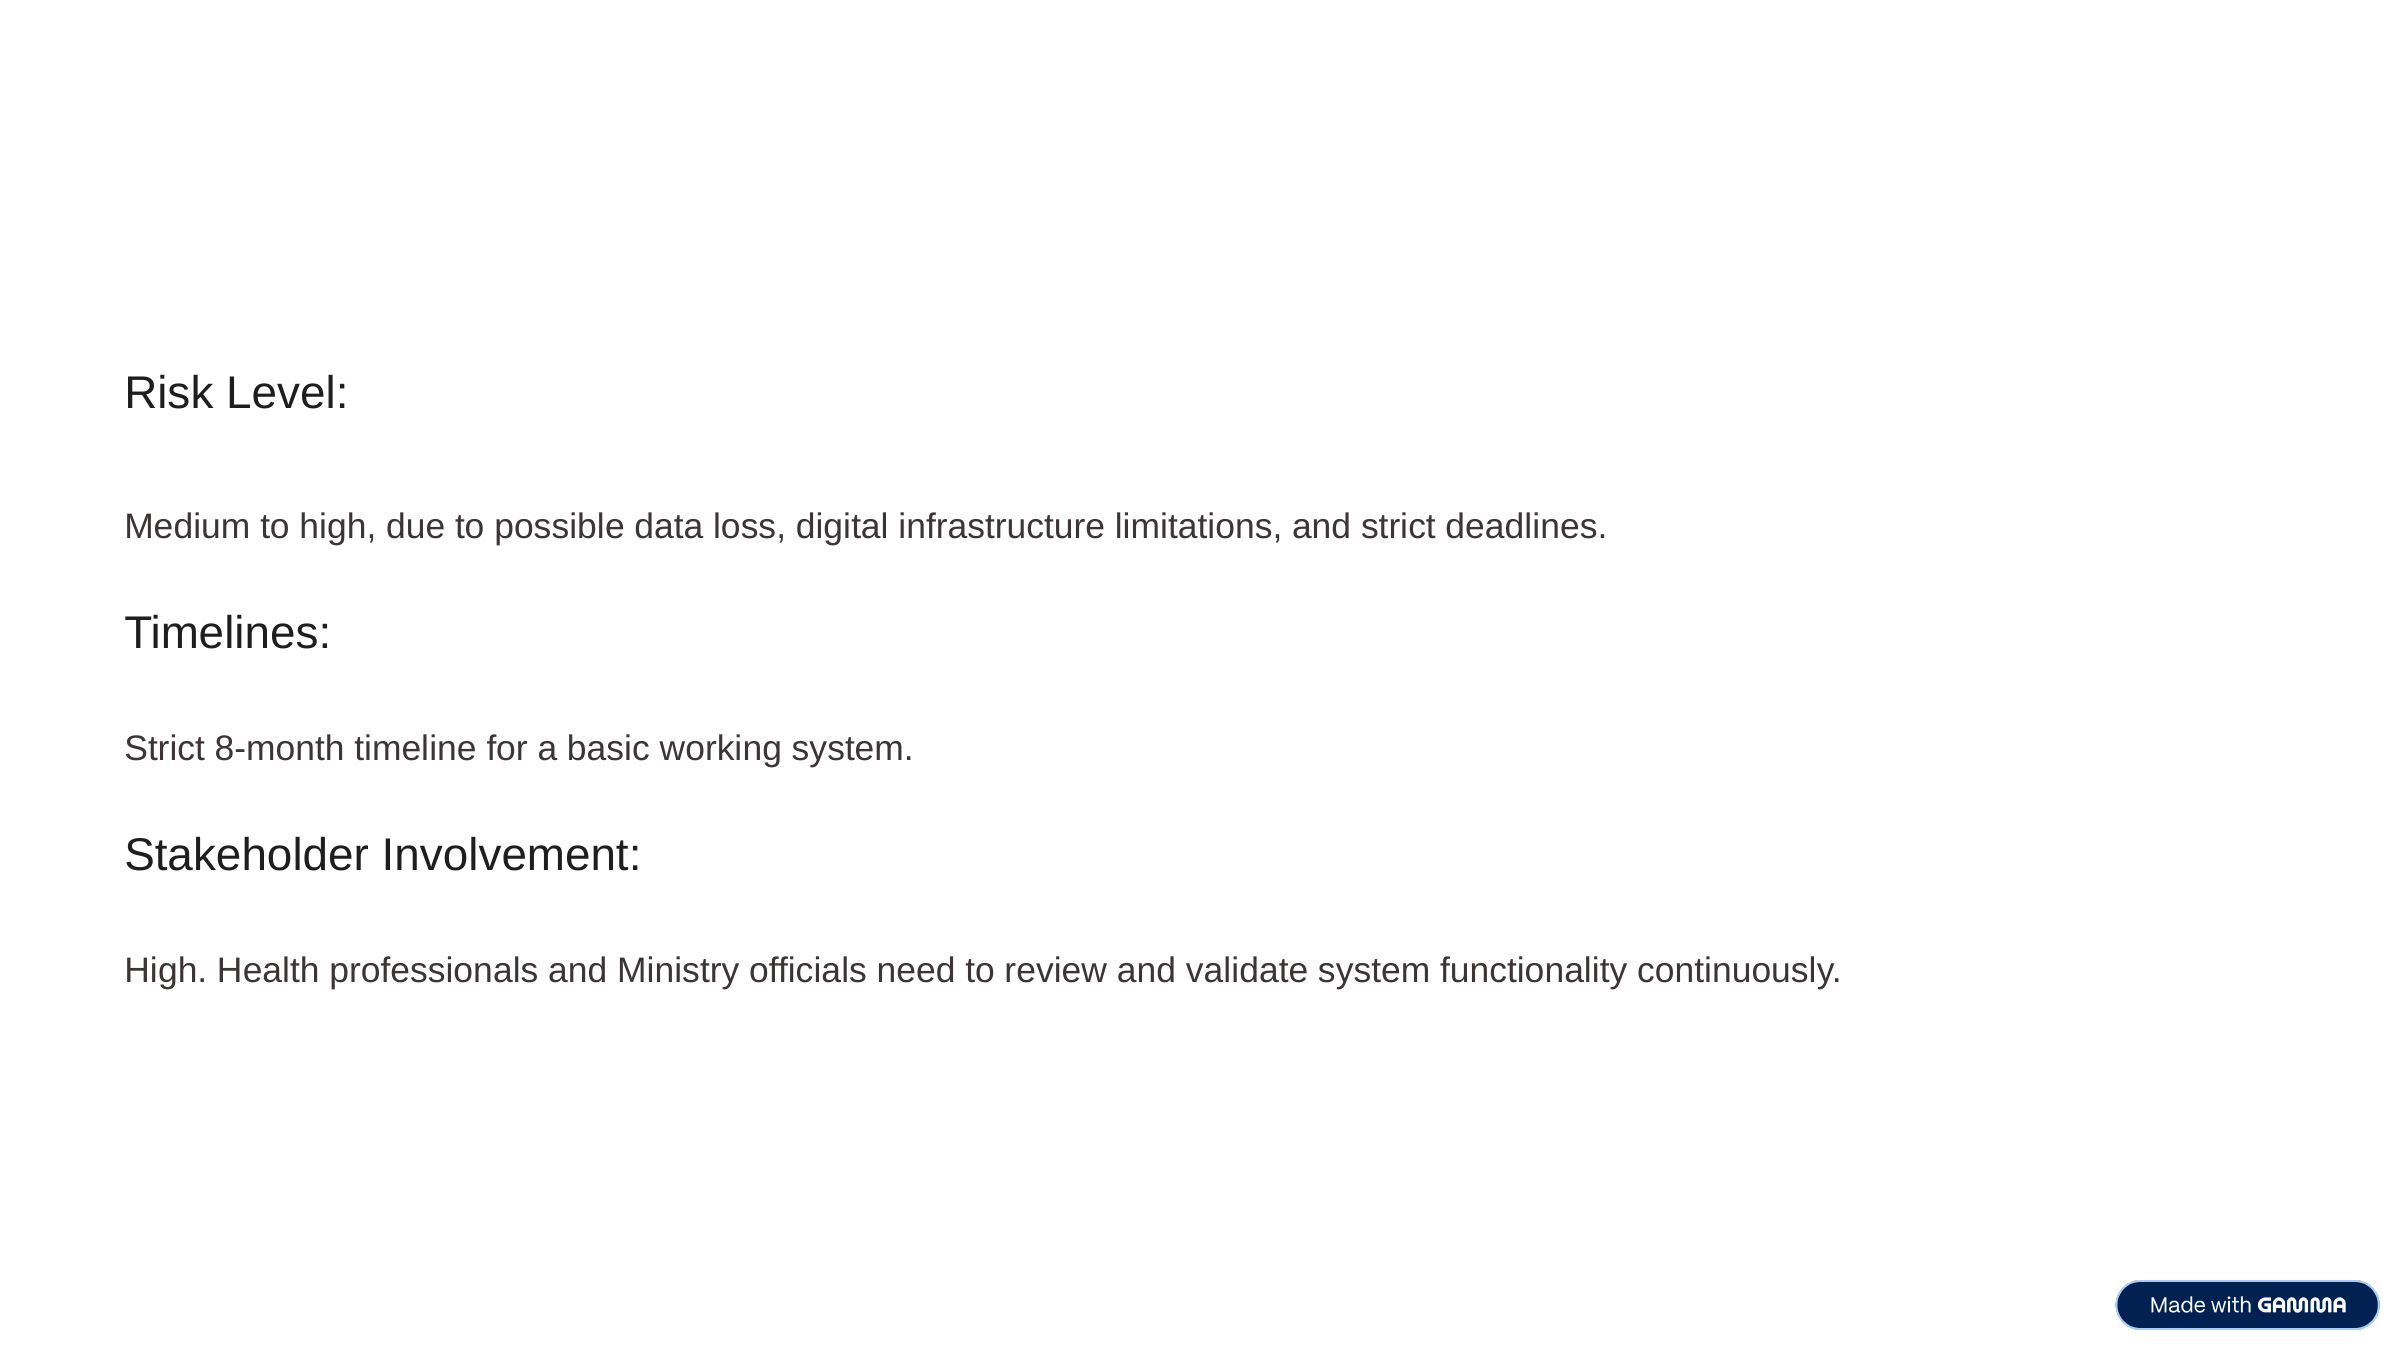

Risk Level:
Medium to high, due to possible data loss, digital infrastructure limitations, and strict deadlines.
Timelines:
Strict 8-month timeline for a basic working system.
Stakeholder Involvement:
High. Health professionals and Ministry officials need to review and validate system functionality continuously.